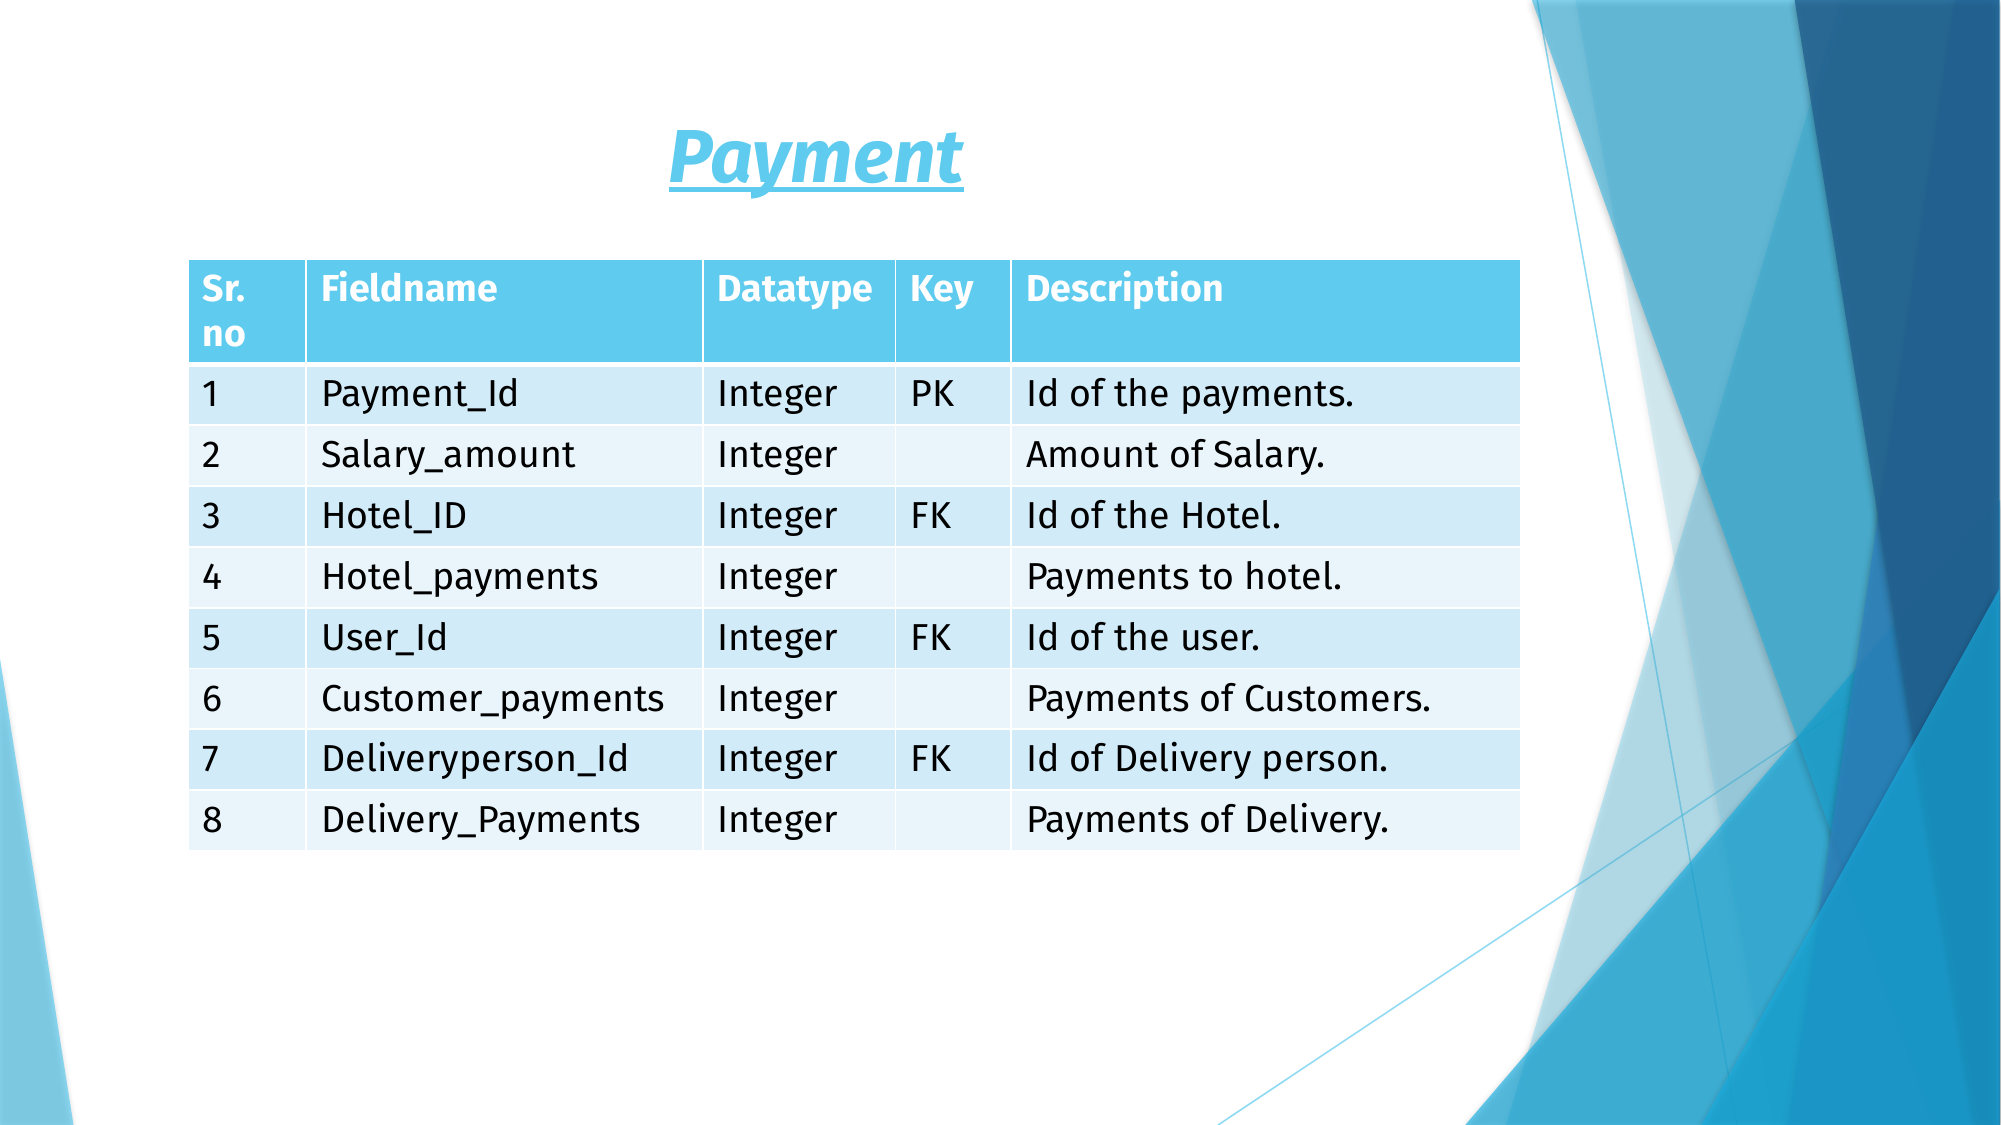

# Payment
| Sr. no | Fieldname | Datatype | Key | Description |
| --- | --- | --- | --- | --- |
| 1 | Payment\_Id | Integer | PK | Id of the payments. |
| 2 | Salary\_amount | Integer |  | Amount of Salary. |
| 3 | Hotel\_ID | Integer | FK | Id of the Hotel. |
| 4 | Hotel\_payments | Integer |  | Payments to hotel. |
| 5 | User\_Id | Integer | FK | Id of the user. |
| 6 | Customer\_payments | Integer |  | Payments of Customers. |
| 7 | Deliveryperson\_Id | Integer | FK | Id of Delivery person. |
| 8 | Delivery\_Payments | Integer |  | Payments of Delivery. |